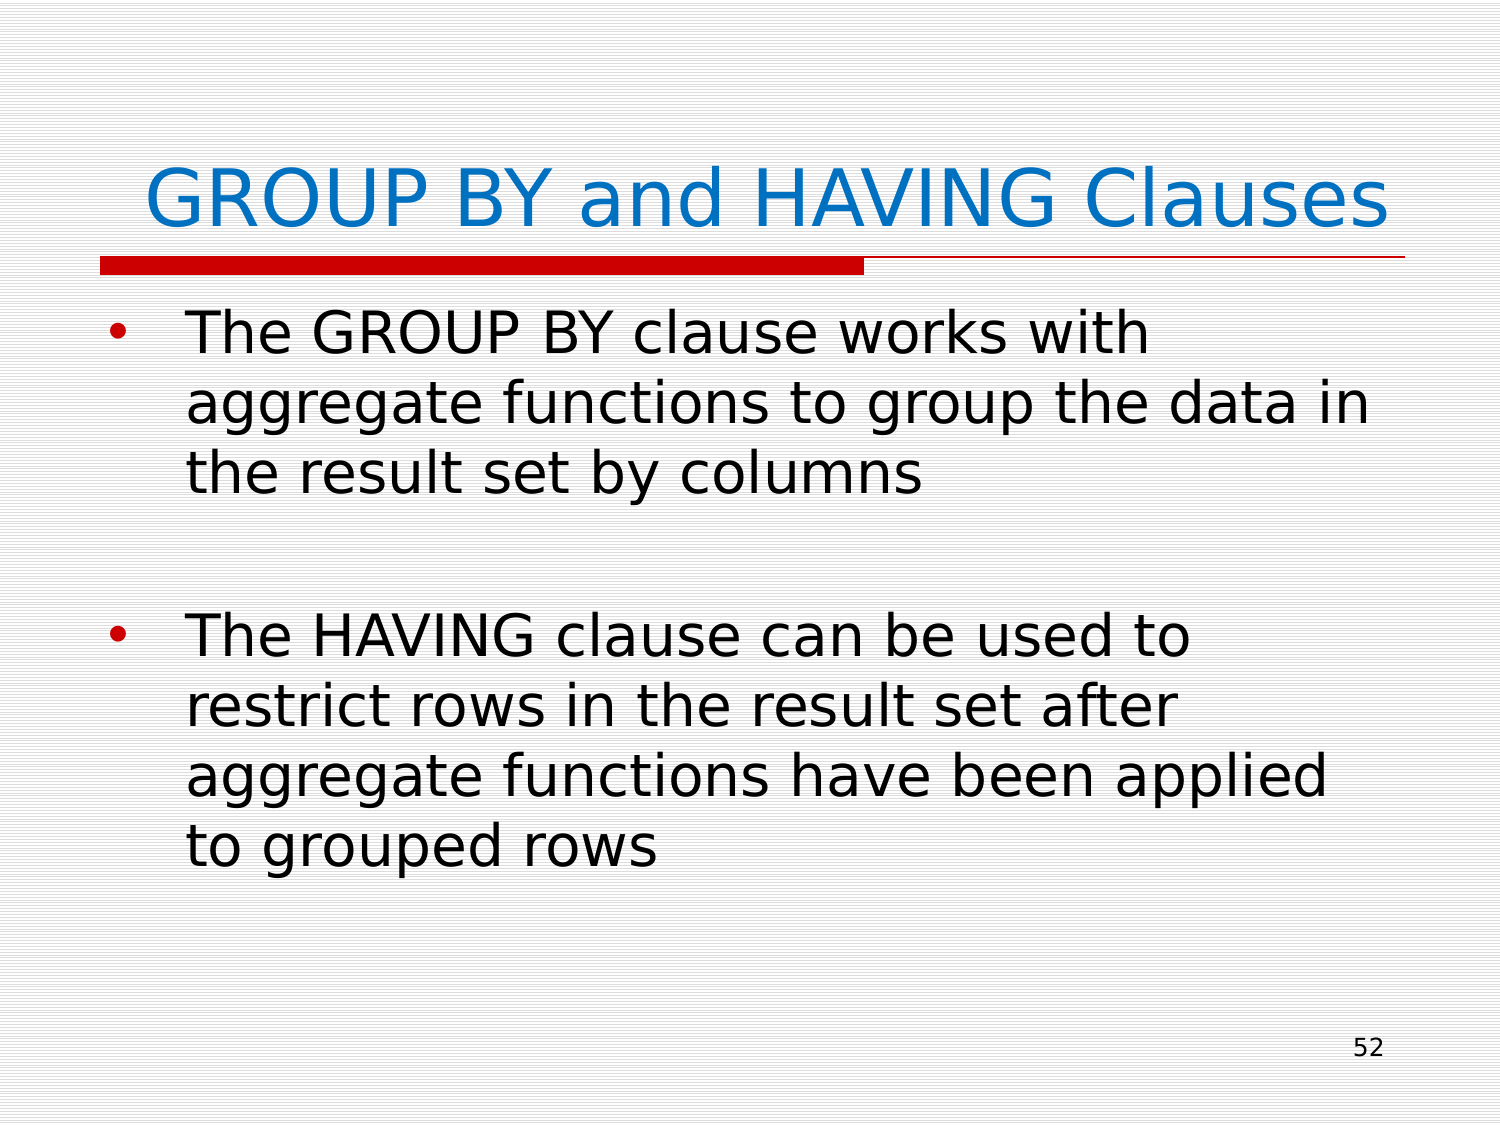

# GROUP BY and HAVING Clauses
The GROUP BY clause works with aggregate functions to group the data in the result set by columns

The HAVING clause can be used to restrict rows in the result set after aggregate functions have been applied to grouped rows
52